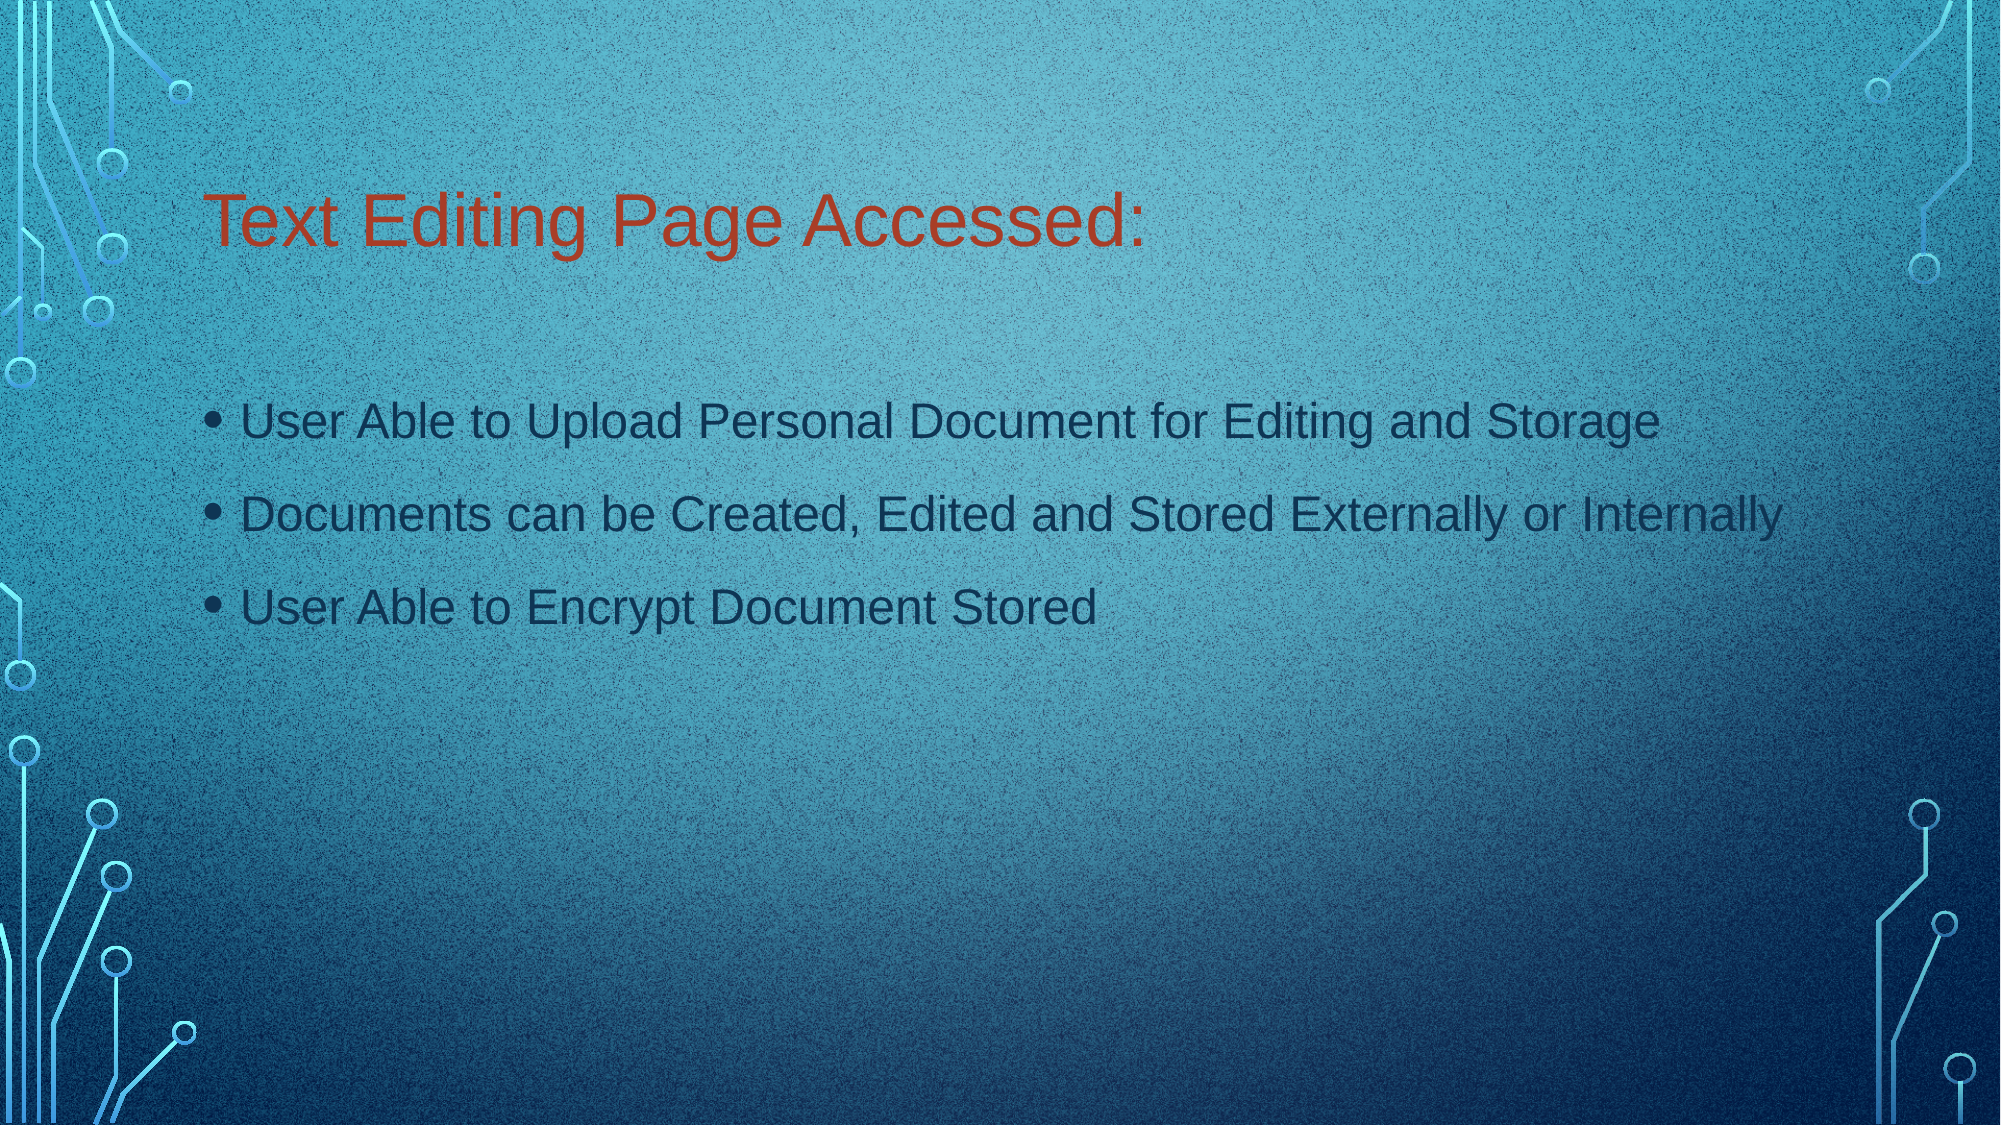

# Text Editing Page Accessed:
User Able to Upload Personal Document for Editing and Storage
Documents can be Created, Edited and Stored Externally or Internally
User Able to Encrypt Document Stored